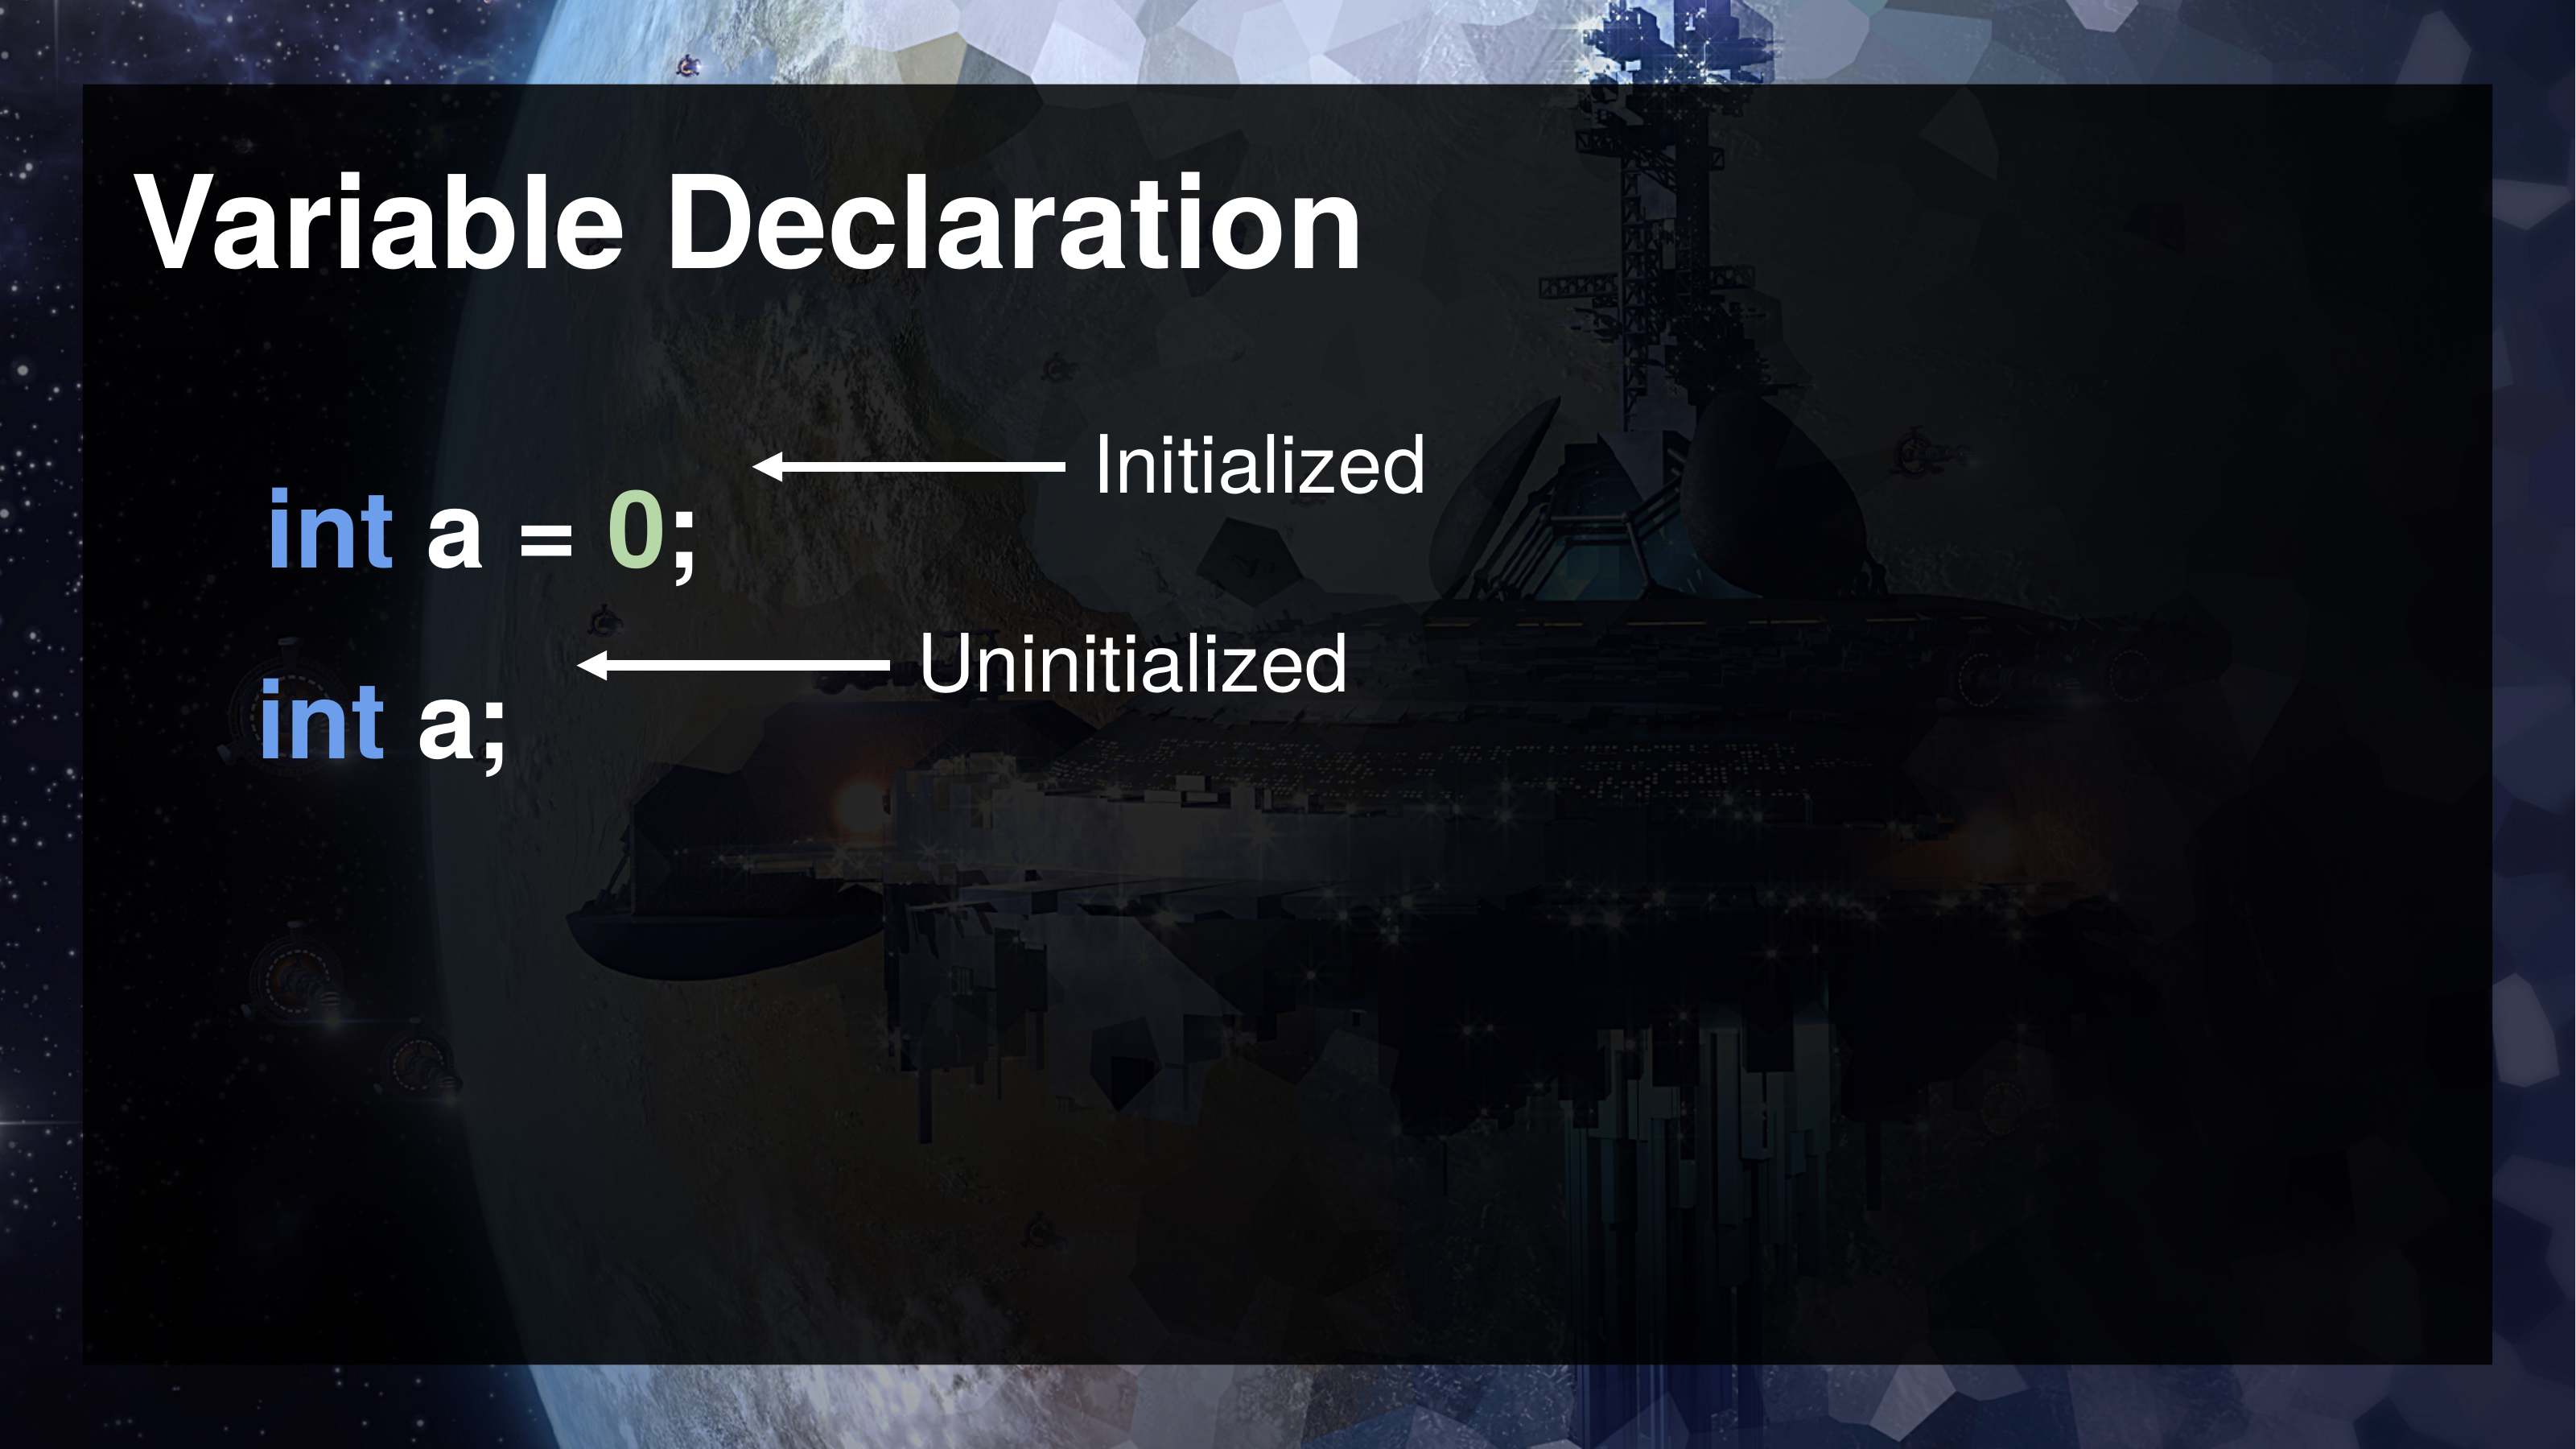

# Variable Declaration
int a = 0;
Initialized
int a;
Uninitialized